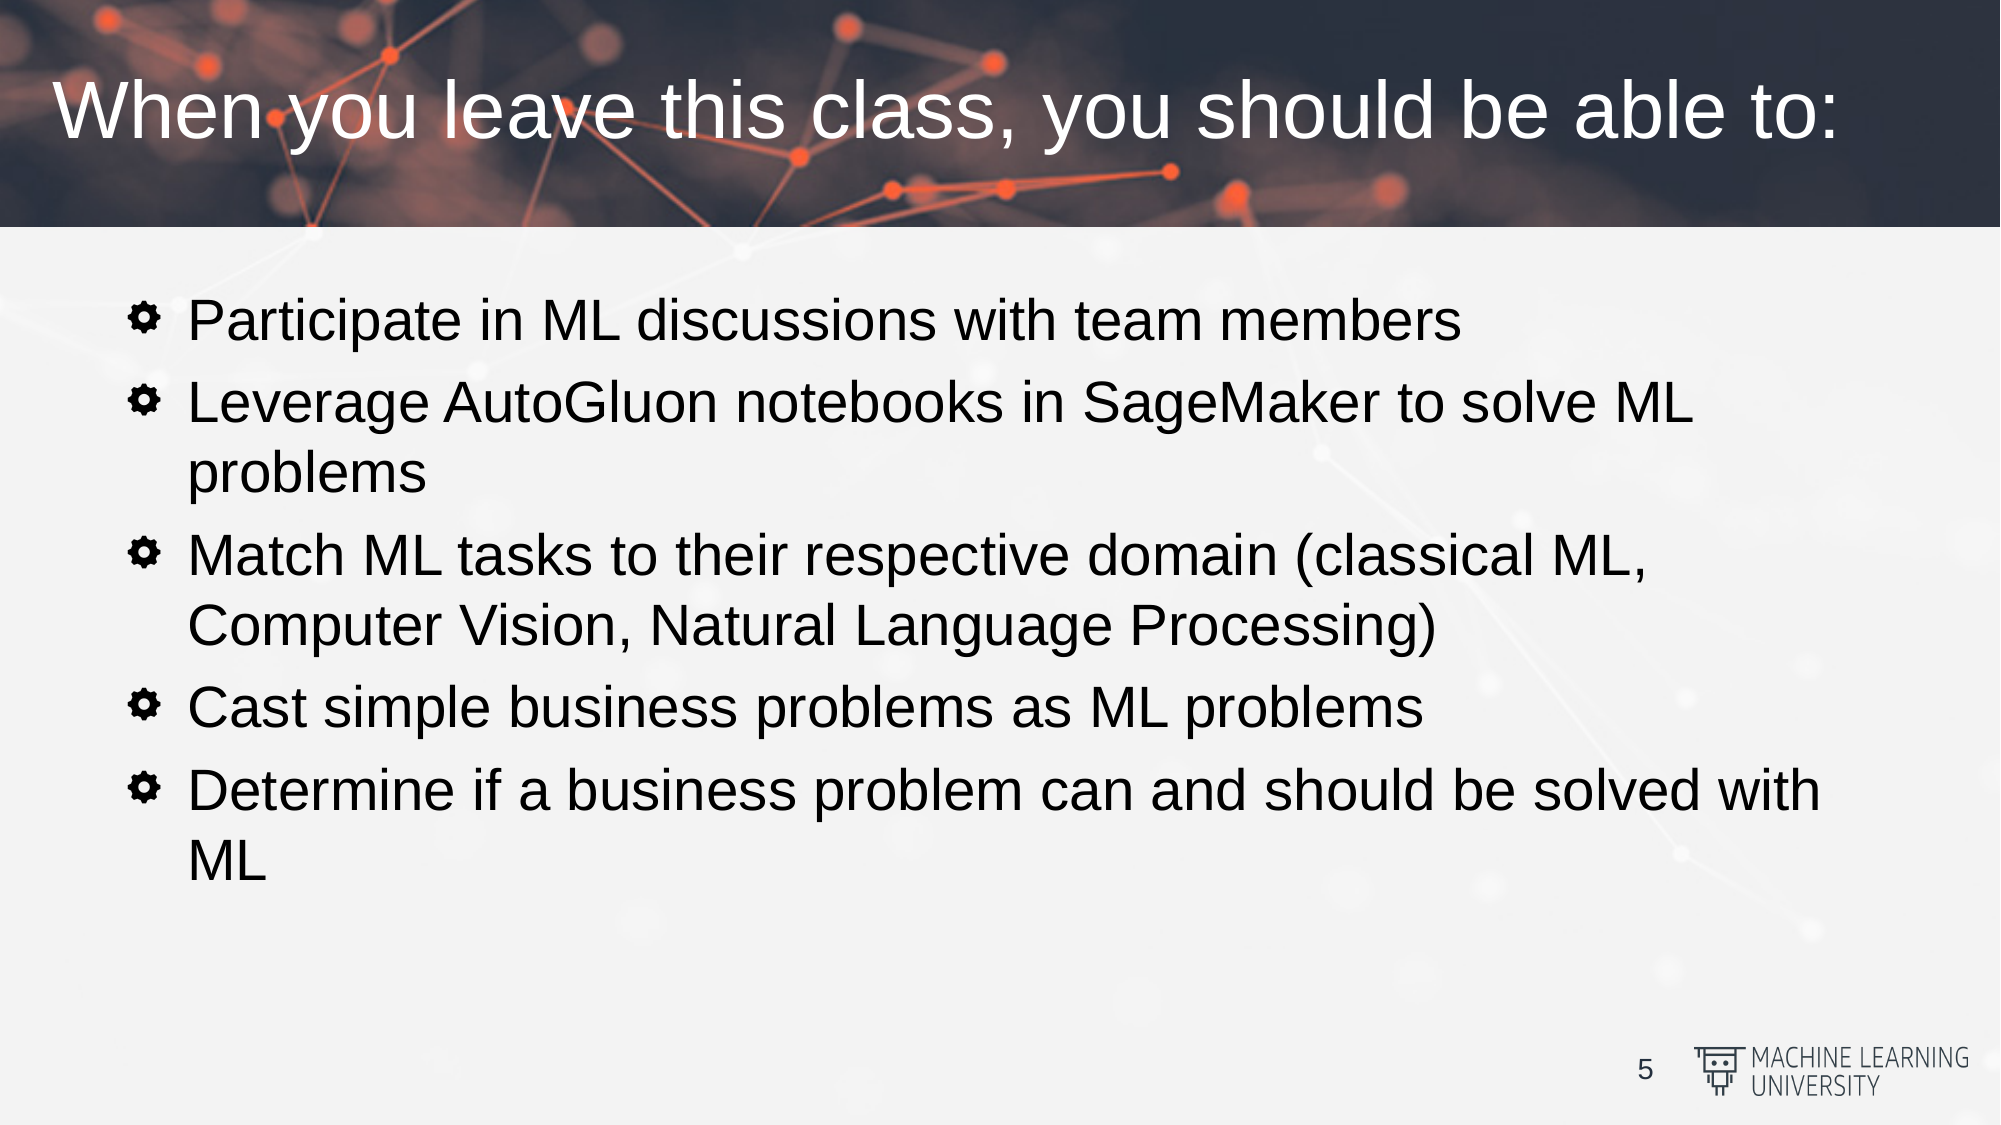

# When you leave this class, you should be able to:
Participate in ML discussions with team members
Leverage AutoGluon notebooks in SageMaker to solve ML problems
Match ML tasks to their respective domain (classical ML, Computer Vision, Natural Language Processing)
Cast simple business problems as ML problems
Determine if a business problem can and should be solved with ML

5